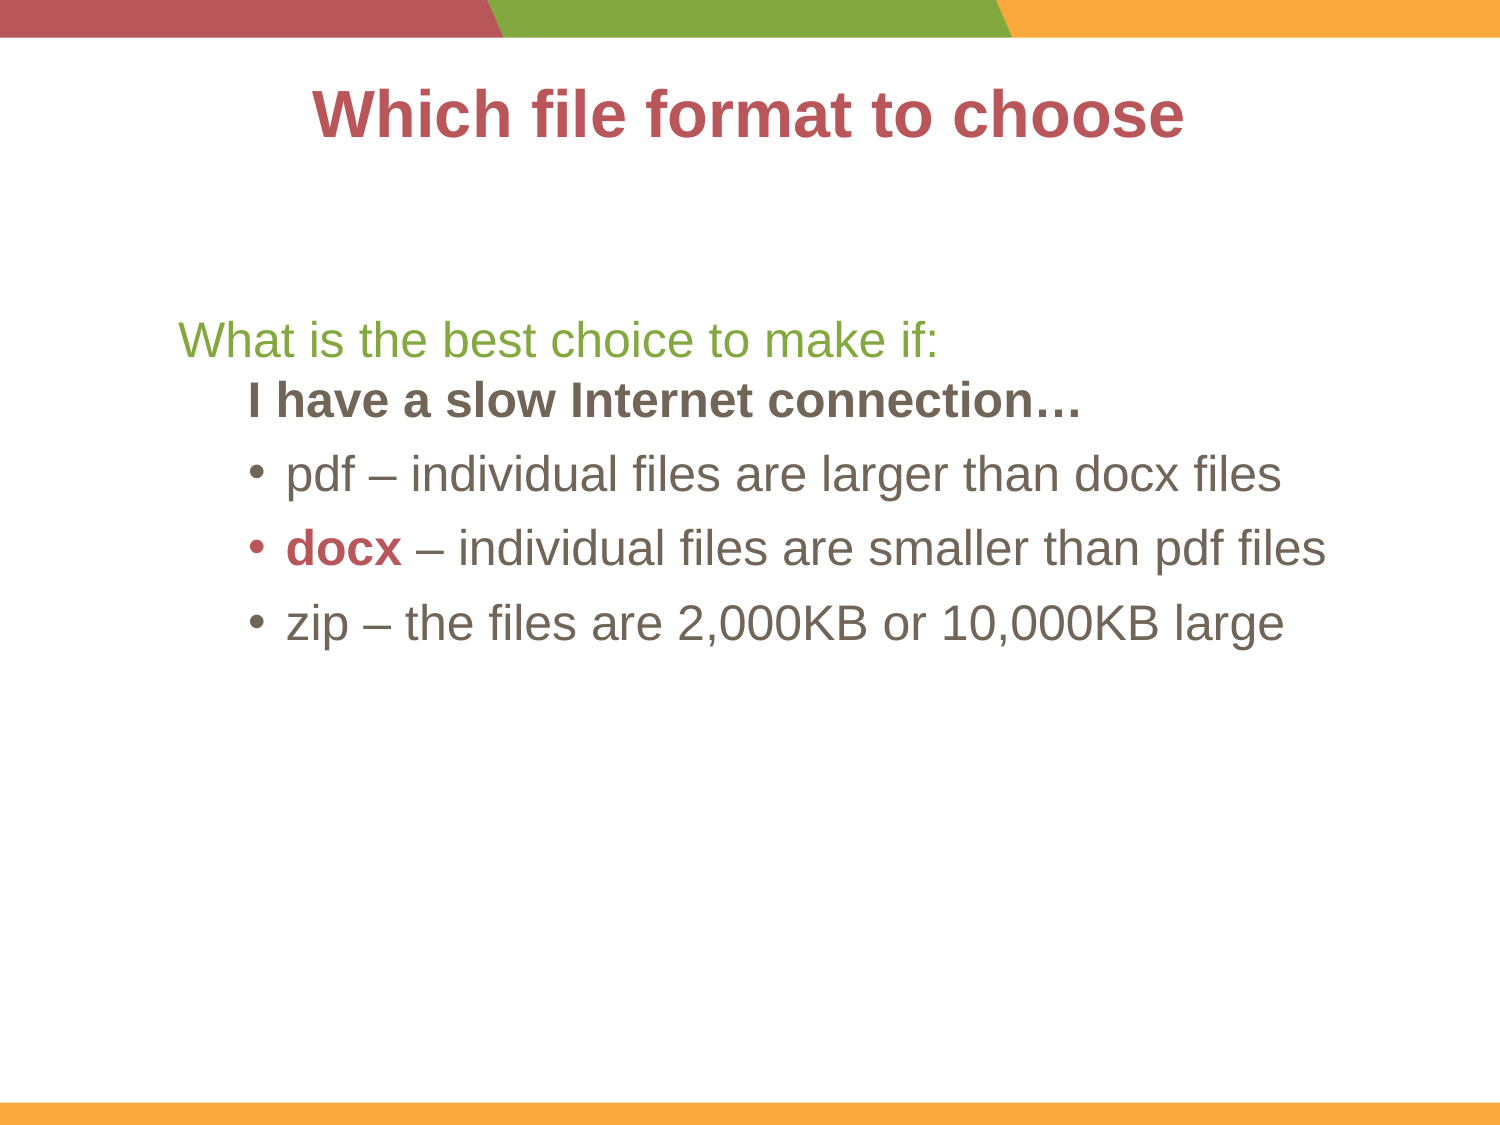

# Which file format to choose
What is the best choice to make if:
I have a slow Internet connection…
pdf – individual files are larger than docx files
docx – individual files are smaller than pdf files
zip – the files are 2,000KB or 10,000KB large